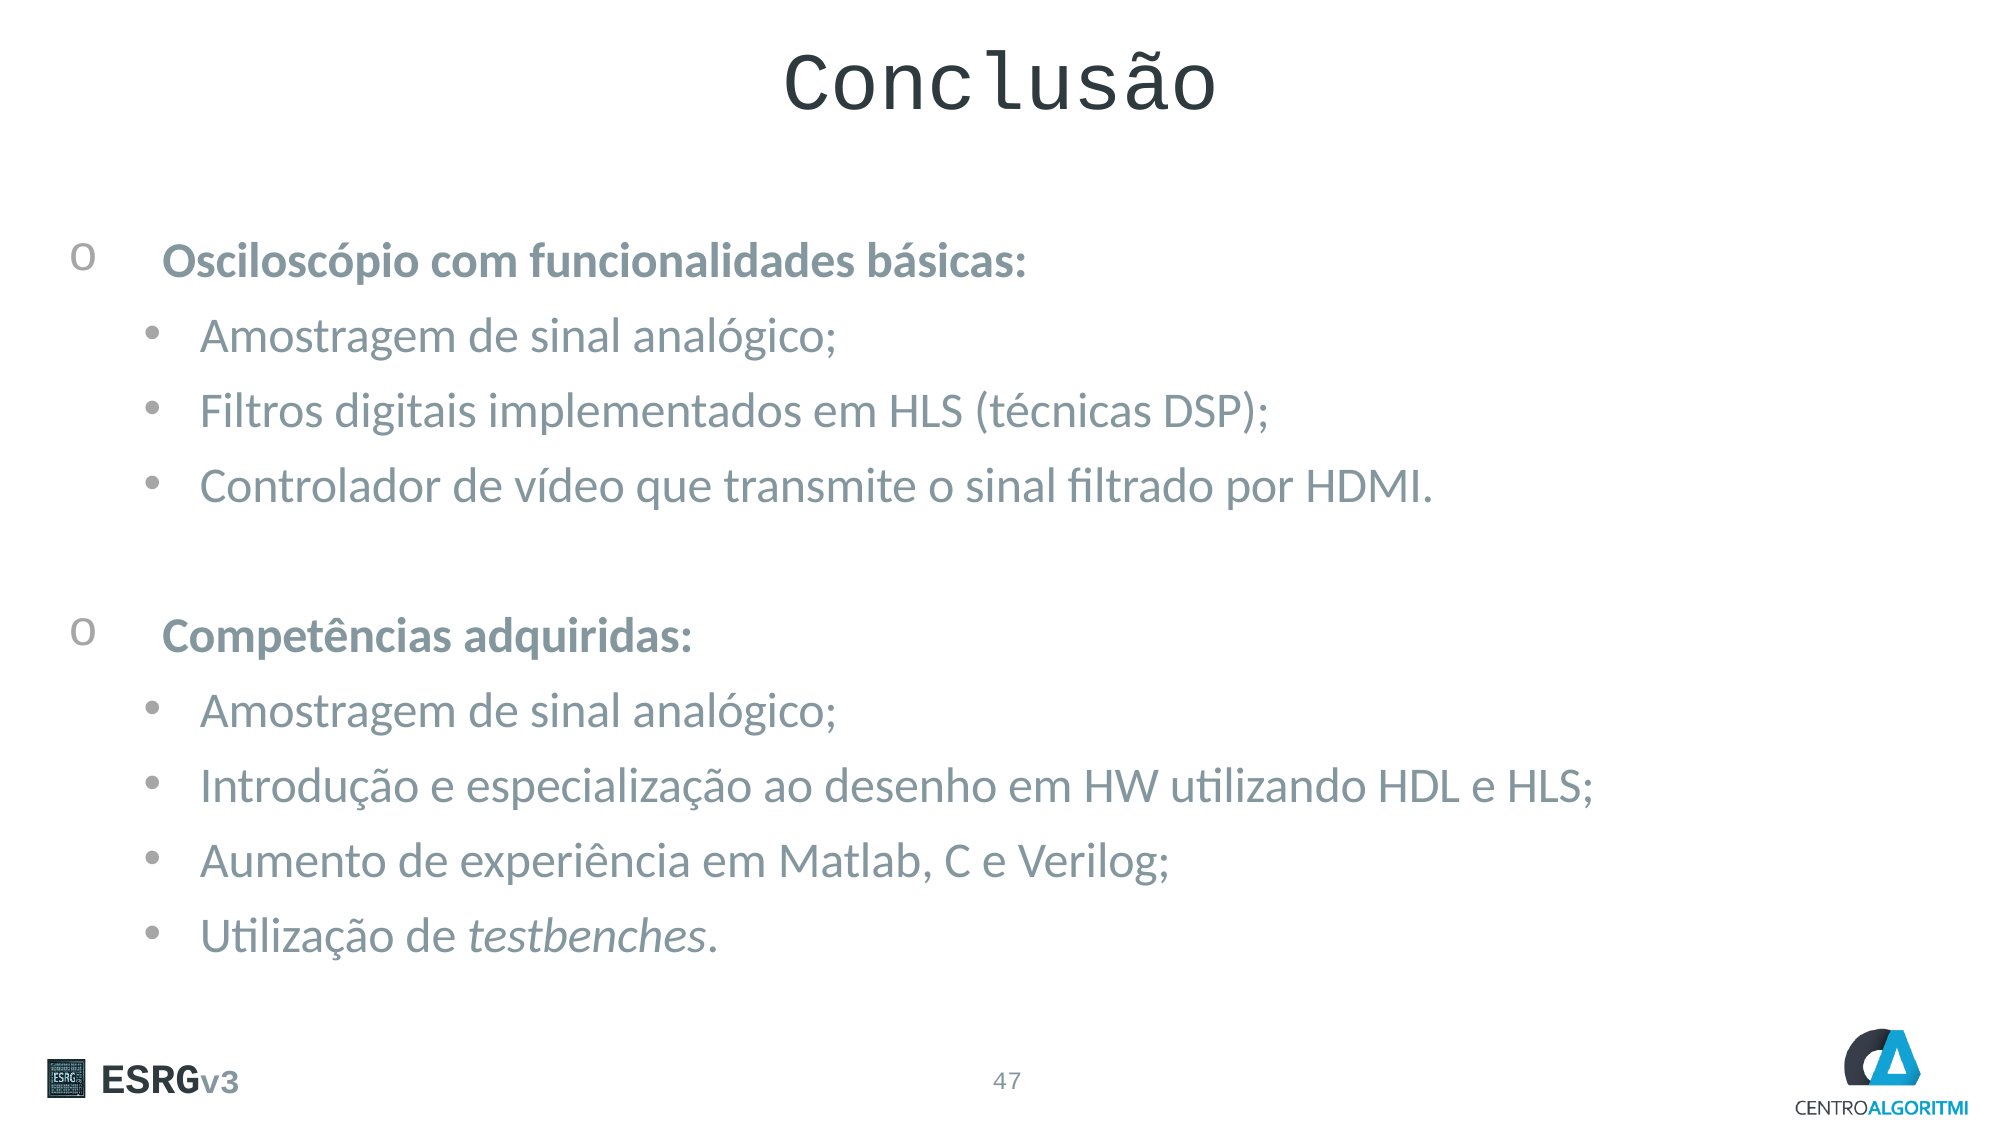

# Conclusão
Osciloscópio com funcionalidades básicas:
Amostragem de sinal analógico;
Filtros digitais implementados em HLS (técnicas DSP);
Controlador de vídeo que transmite o sinal filtrado por HDMI.

Competências adquiridas:
Amostragem de sinal analógico;
Introdução e especialização ao desenho em HW utilizando HDL e HLS;
Aumento de experiência em Matlab, C e Verilog;
Utilização de testbenches.

ESRGv3

47